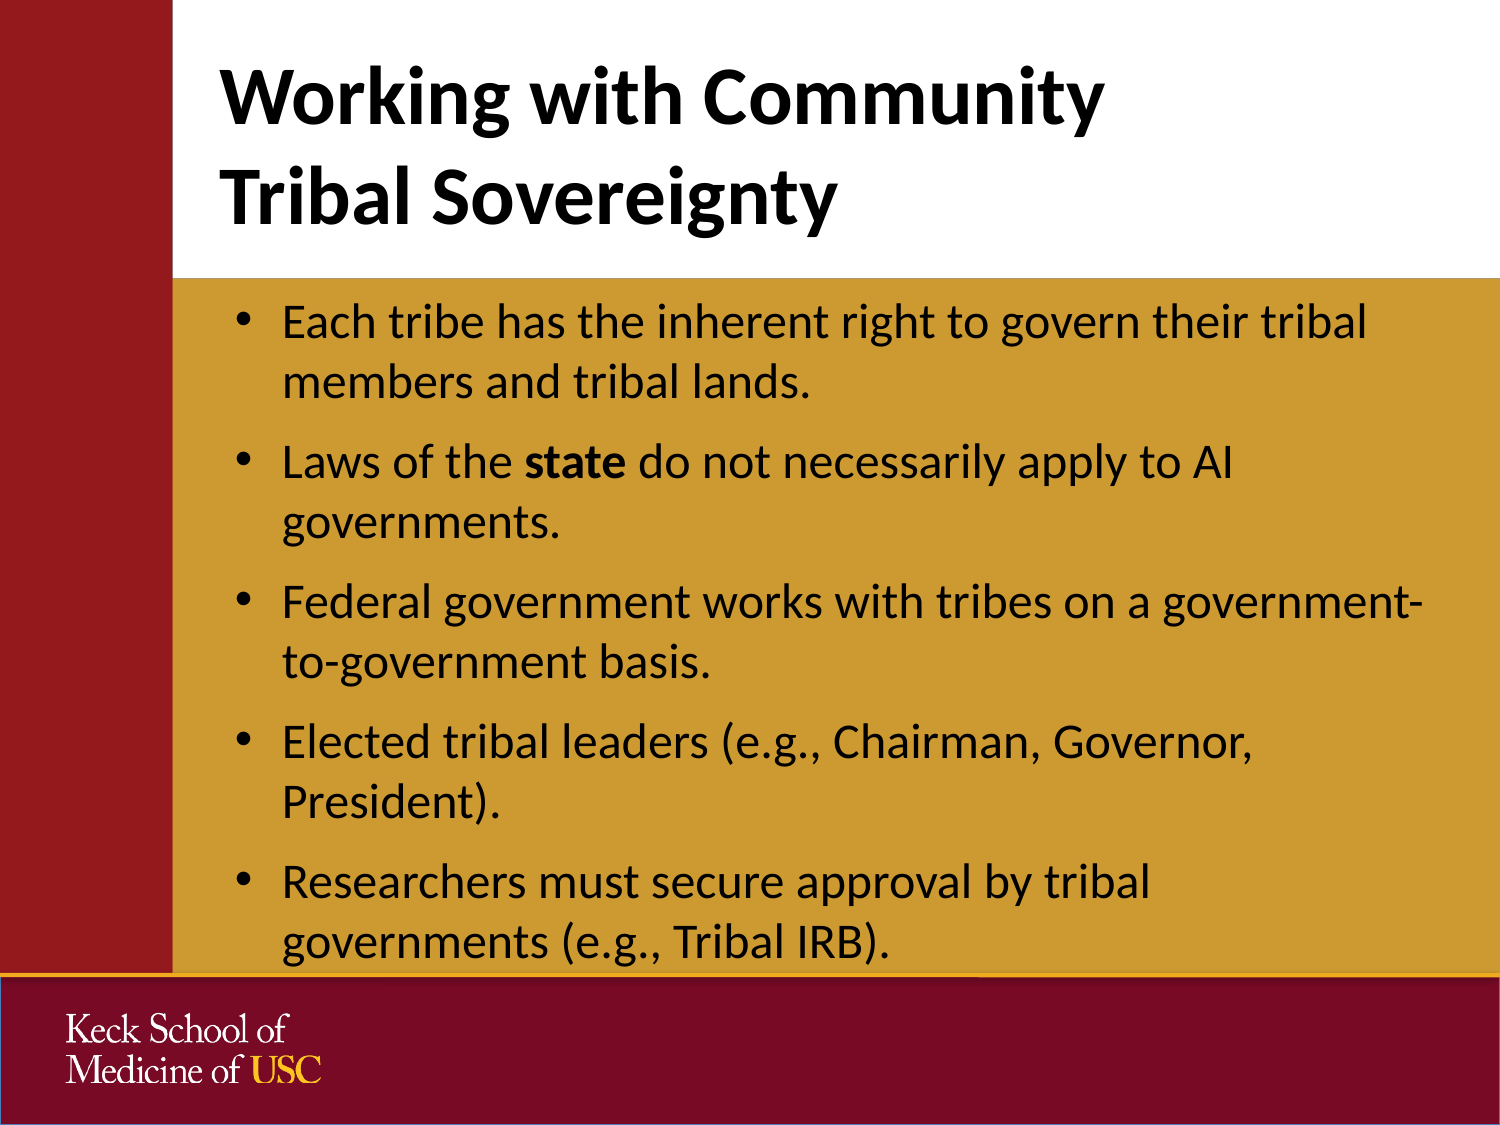

Working with Community
Tribal Sovereignty

Each tribe has the inherent right to govern their tribal members and tribal lands.

Laws of the state do not necessarily apply to AI governments.

Federal government works with tribes on a government-to-government basis.

Elected tribal leaders (e.g., Chairman, Governor, President).

Researchers must secure approval by tribal governments (e.g., Tribal IRB).